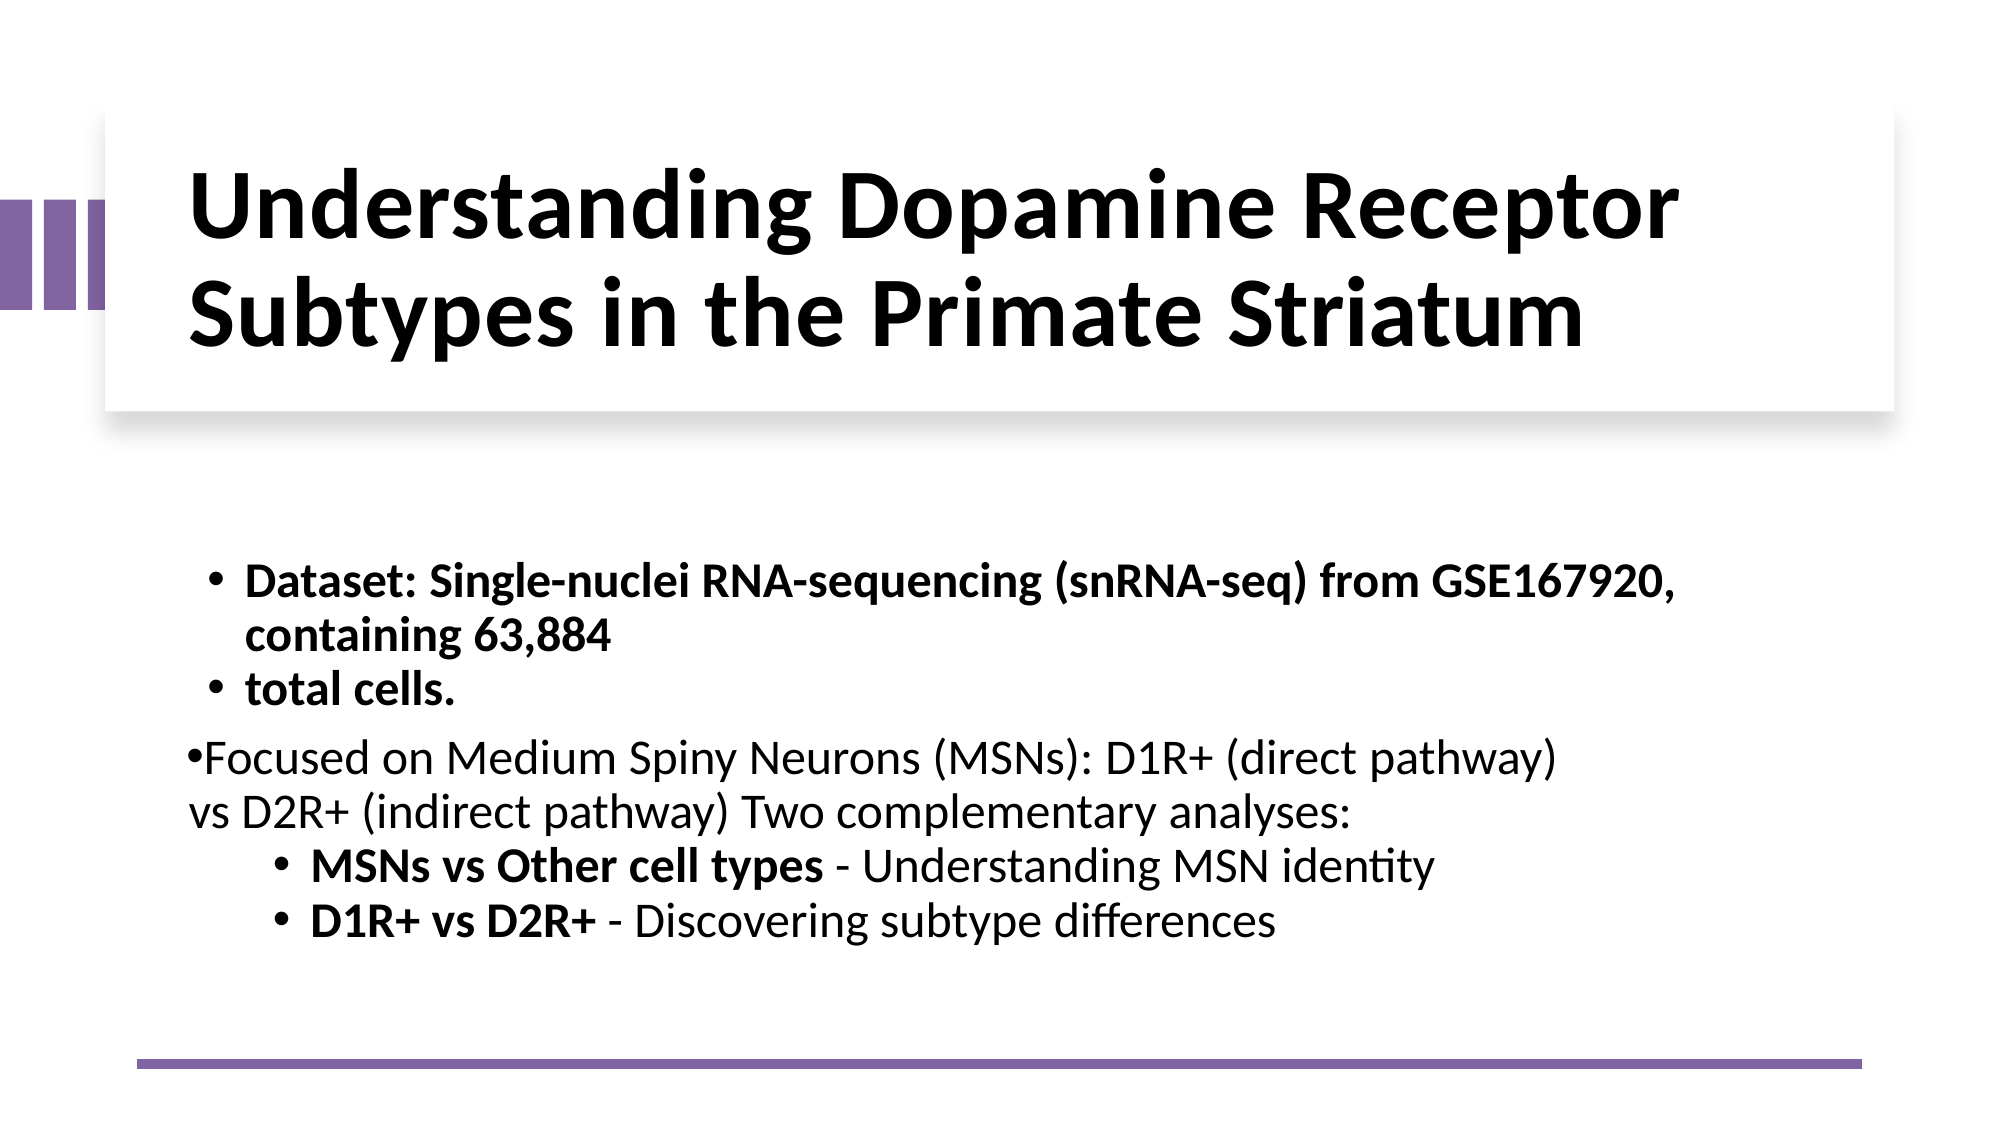

Understanding Dopamine Receptor Subtypes in the Primate Striatum

Dataset: Single-nuclei RNA-sequencing (snRNA-seq) from GSE167920, containing 63,884
total cells.
Focused on Medium Spiny Neurons (MSNs): D1R+ (direct pathway) vs D2R+ (indirect pathway) Two complementary analyses:
MSNs vs Other cell types - Understanding MSN identity
D1R+ vs D2R+ - Discovering subtype differences